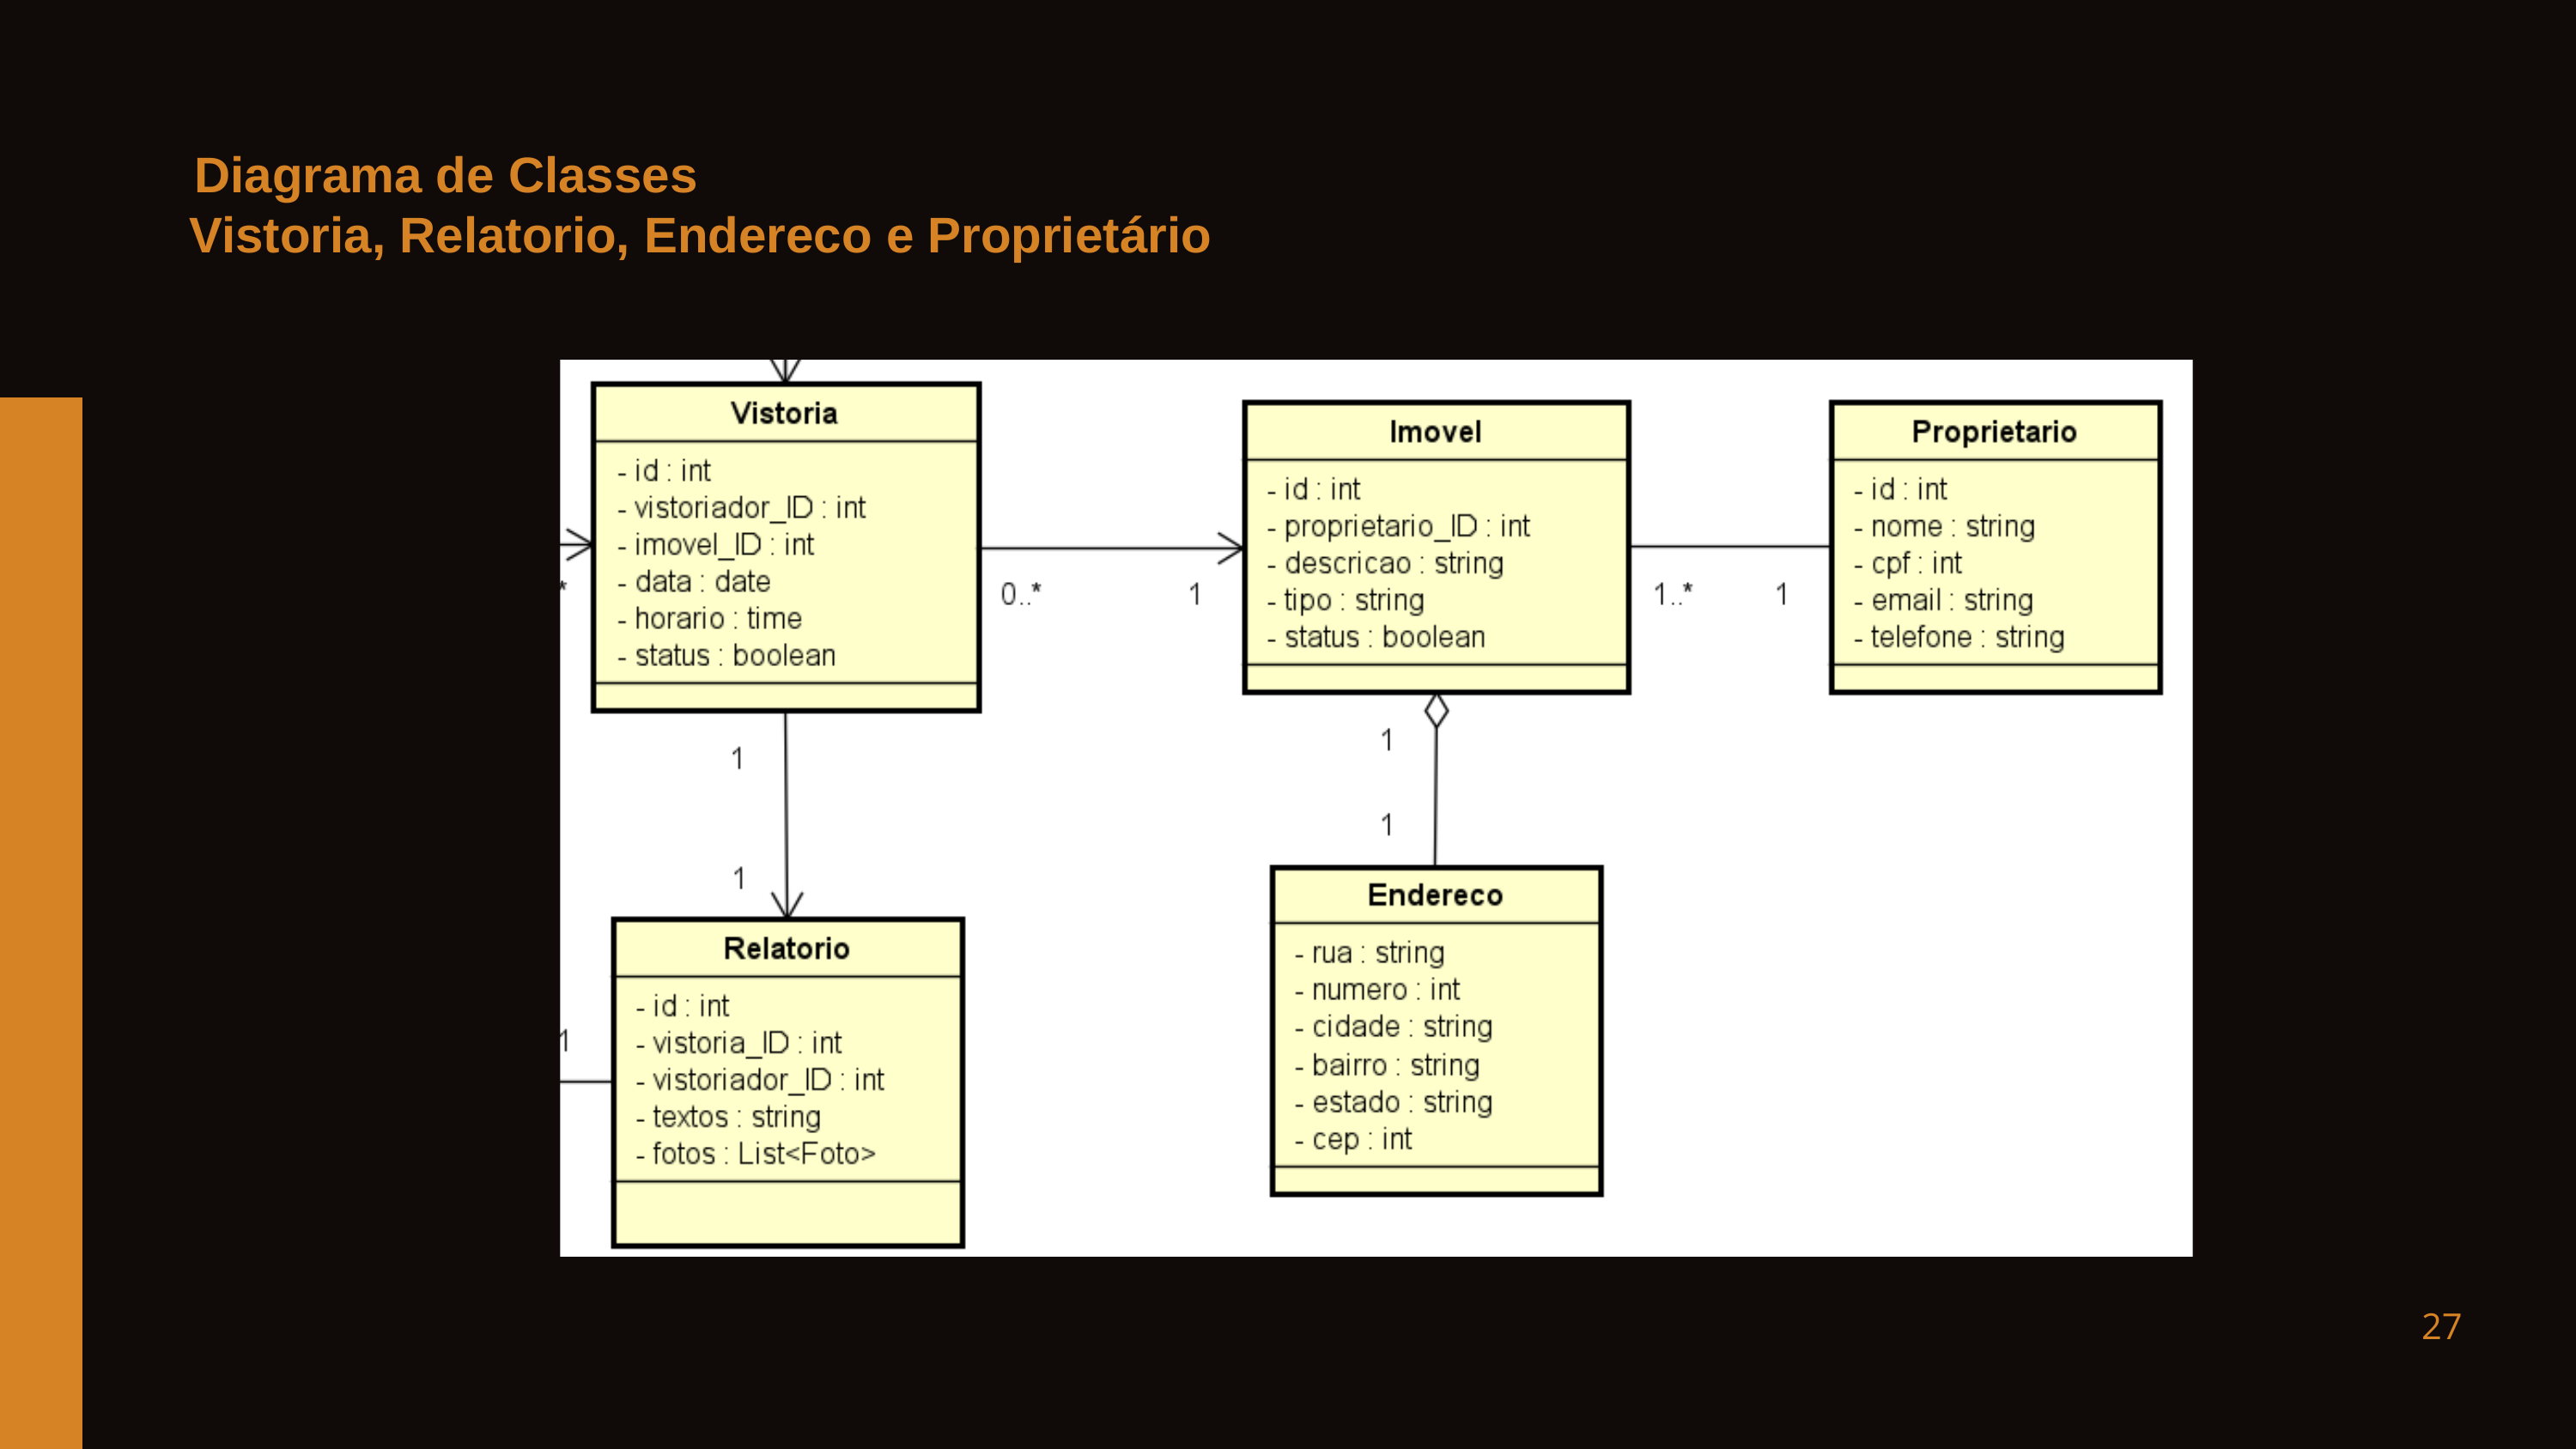

Diagrama de Classes
Vistoria, Relatorio, Endereco e Proprietário

27